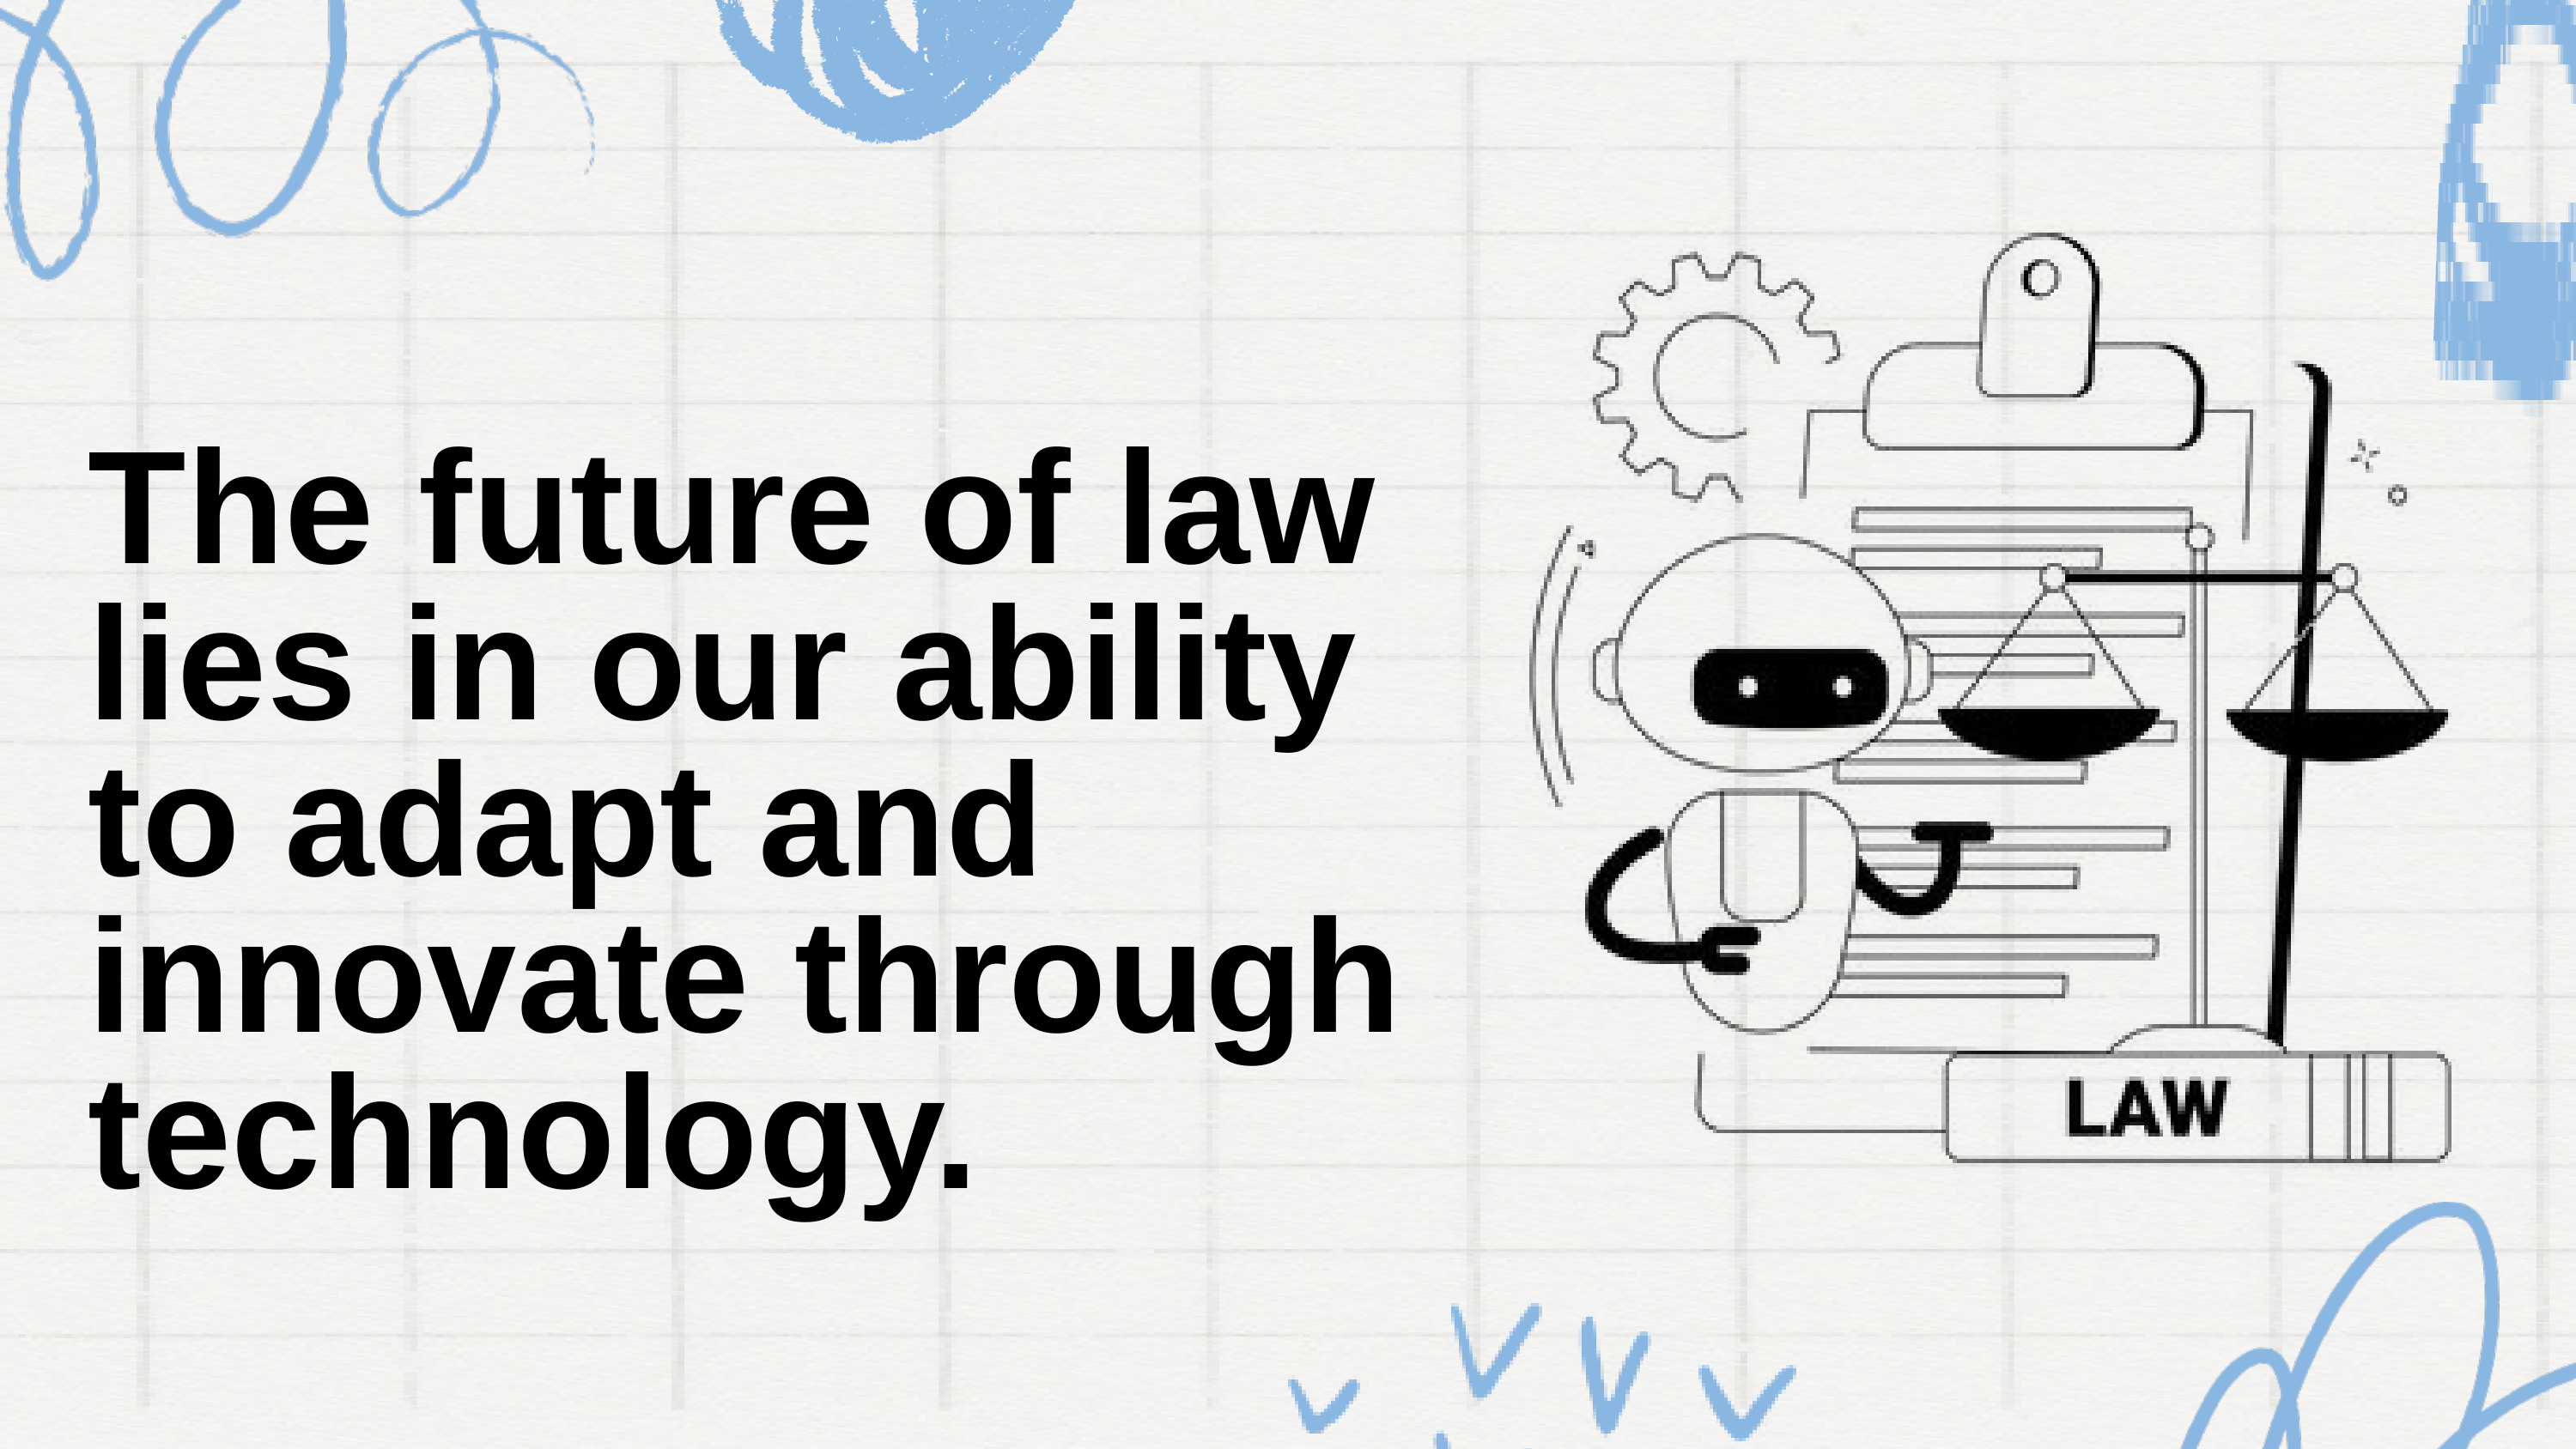

The future of law lies in our ability to adapt and innovate through technology.